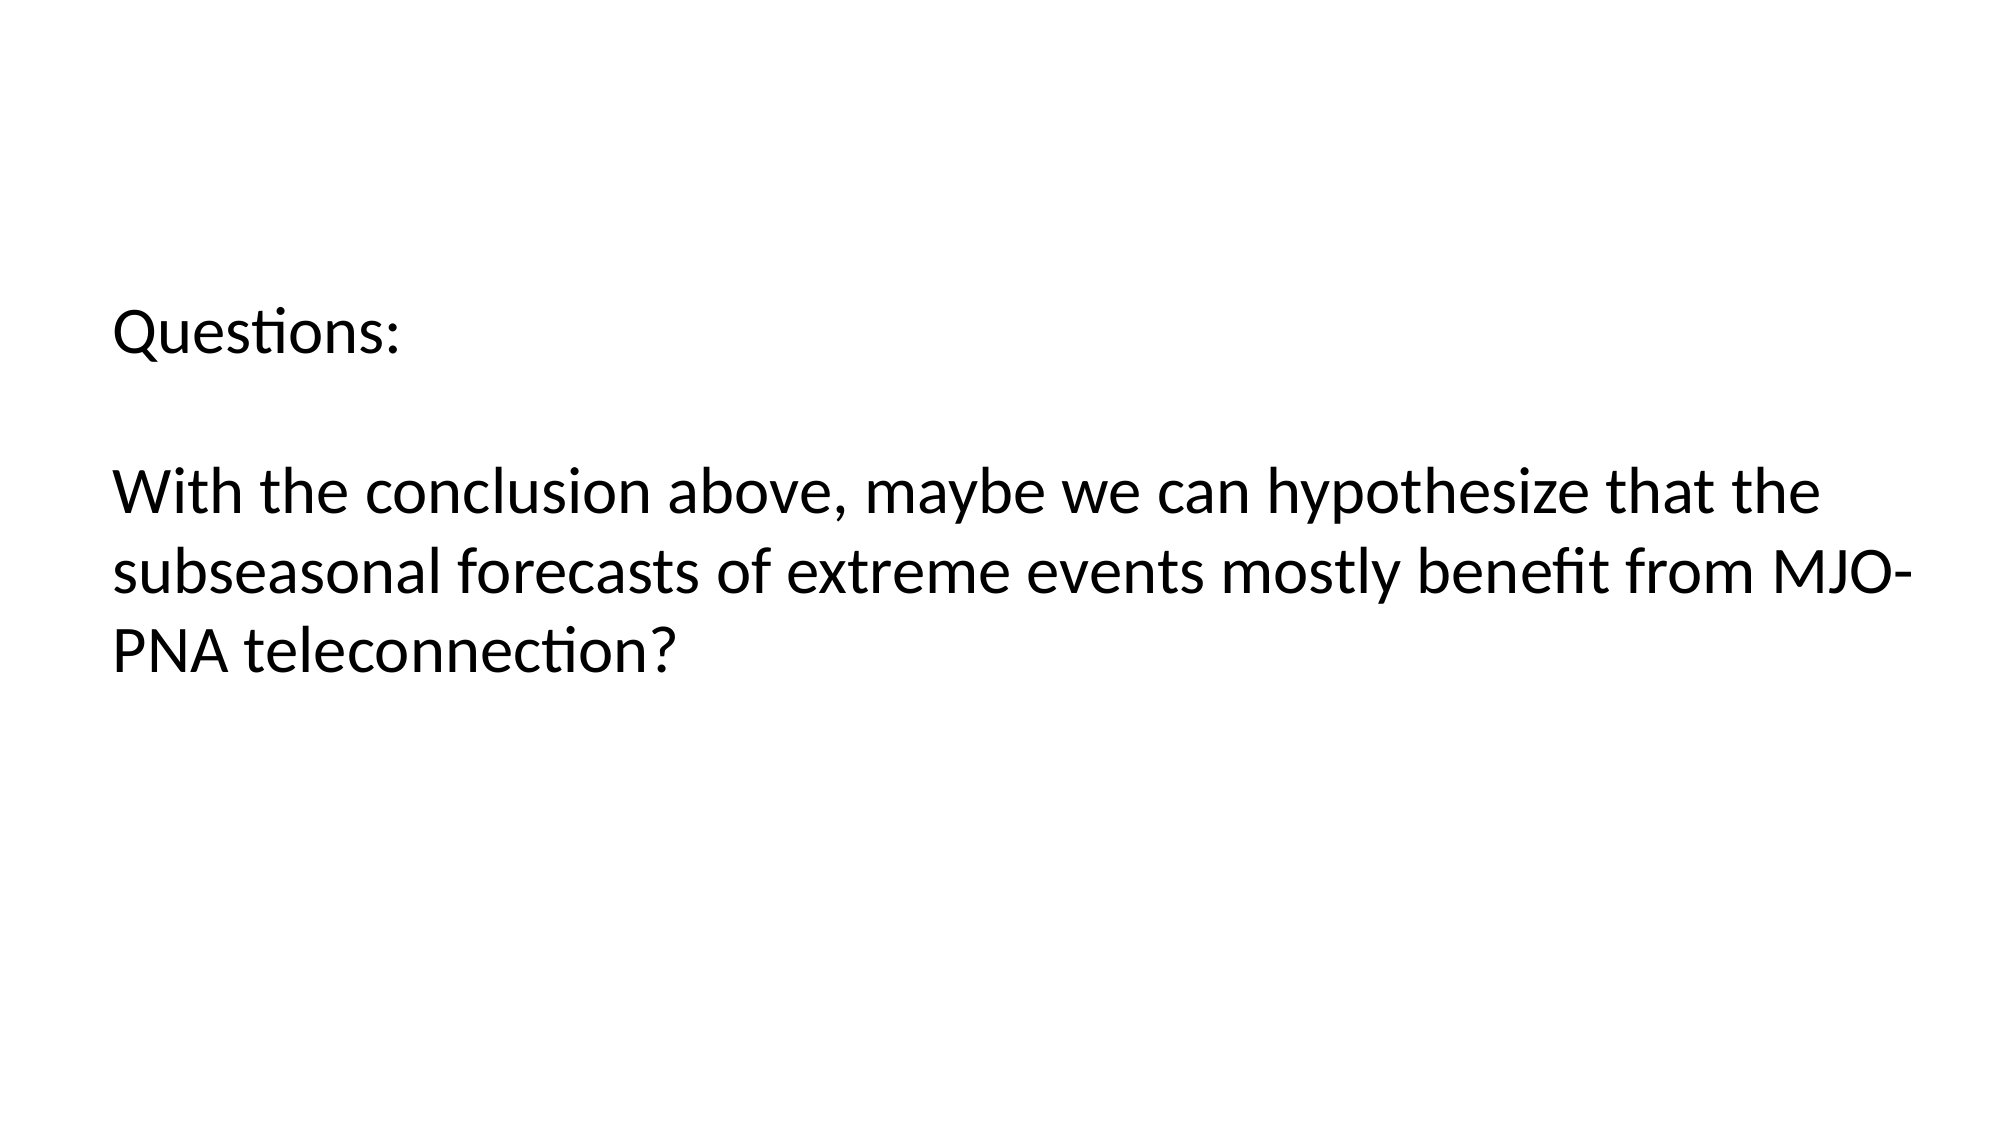

Questions:

With the conclusion above, maybe we can hypothesize that the subseasonal forecasts of extreme events mostly benefit from MJO-PNA teleconnection?